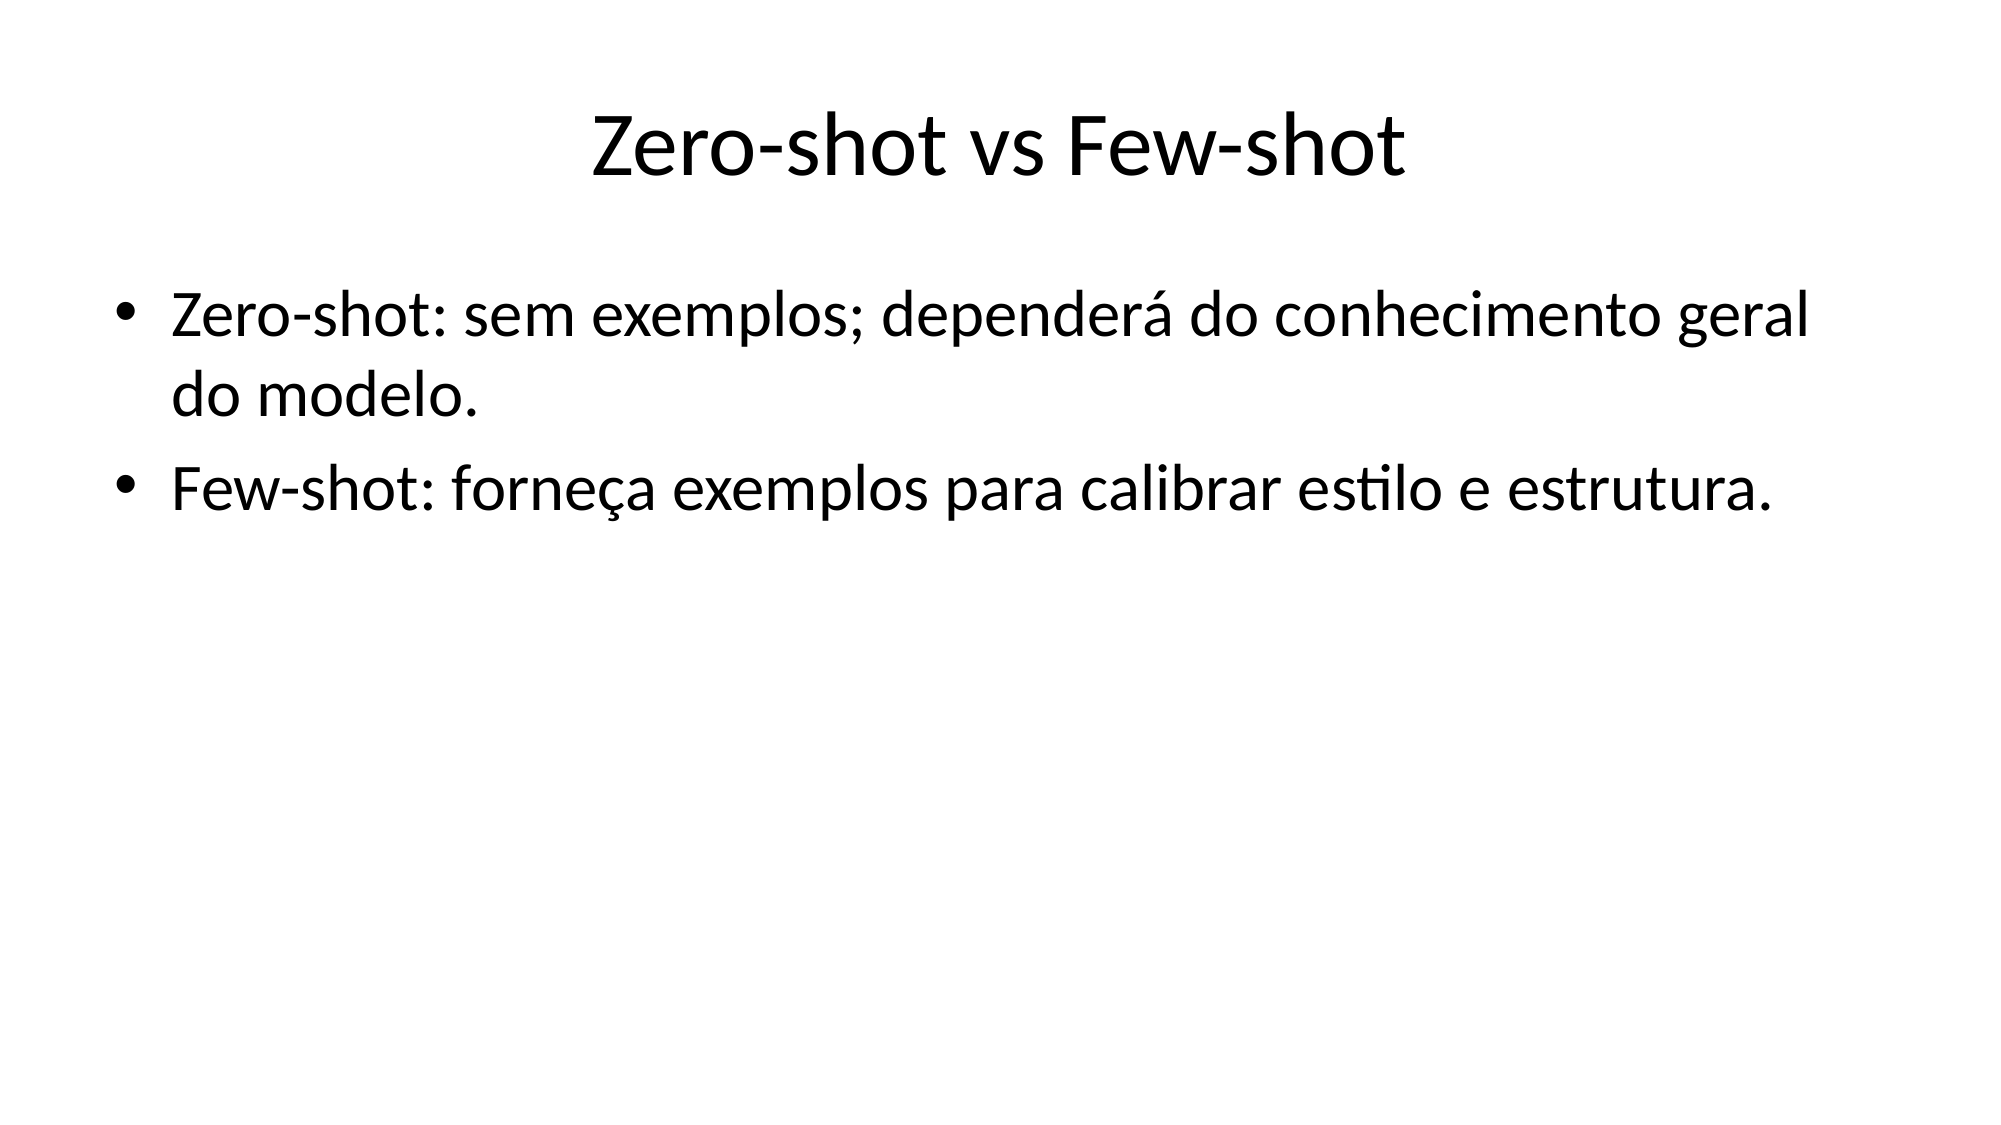

# Zero-shot vs Few-shot
Zero-shot: sem exemplos; dependerá do conhecimento geral do modelo.
Few-shot: forneça exemplos para calibrar estilo e estrutura.